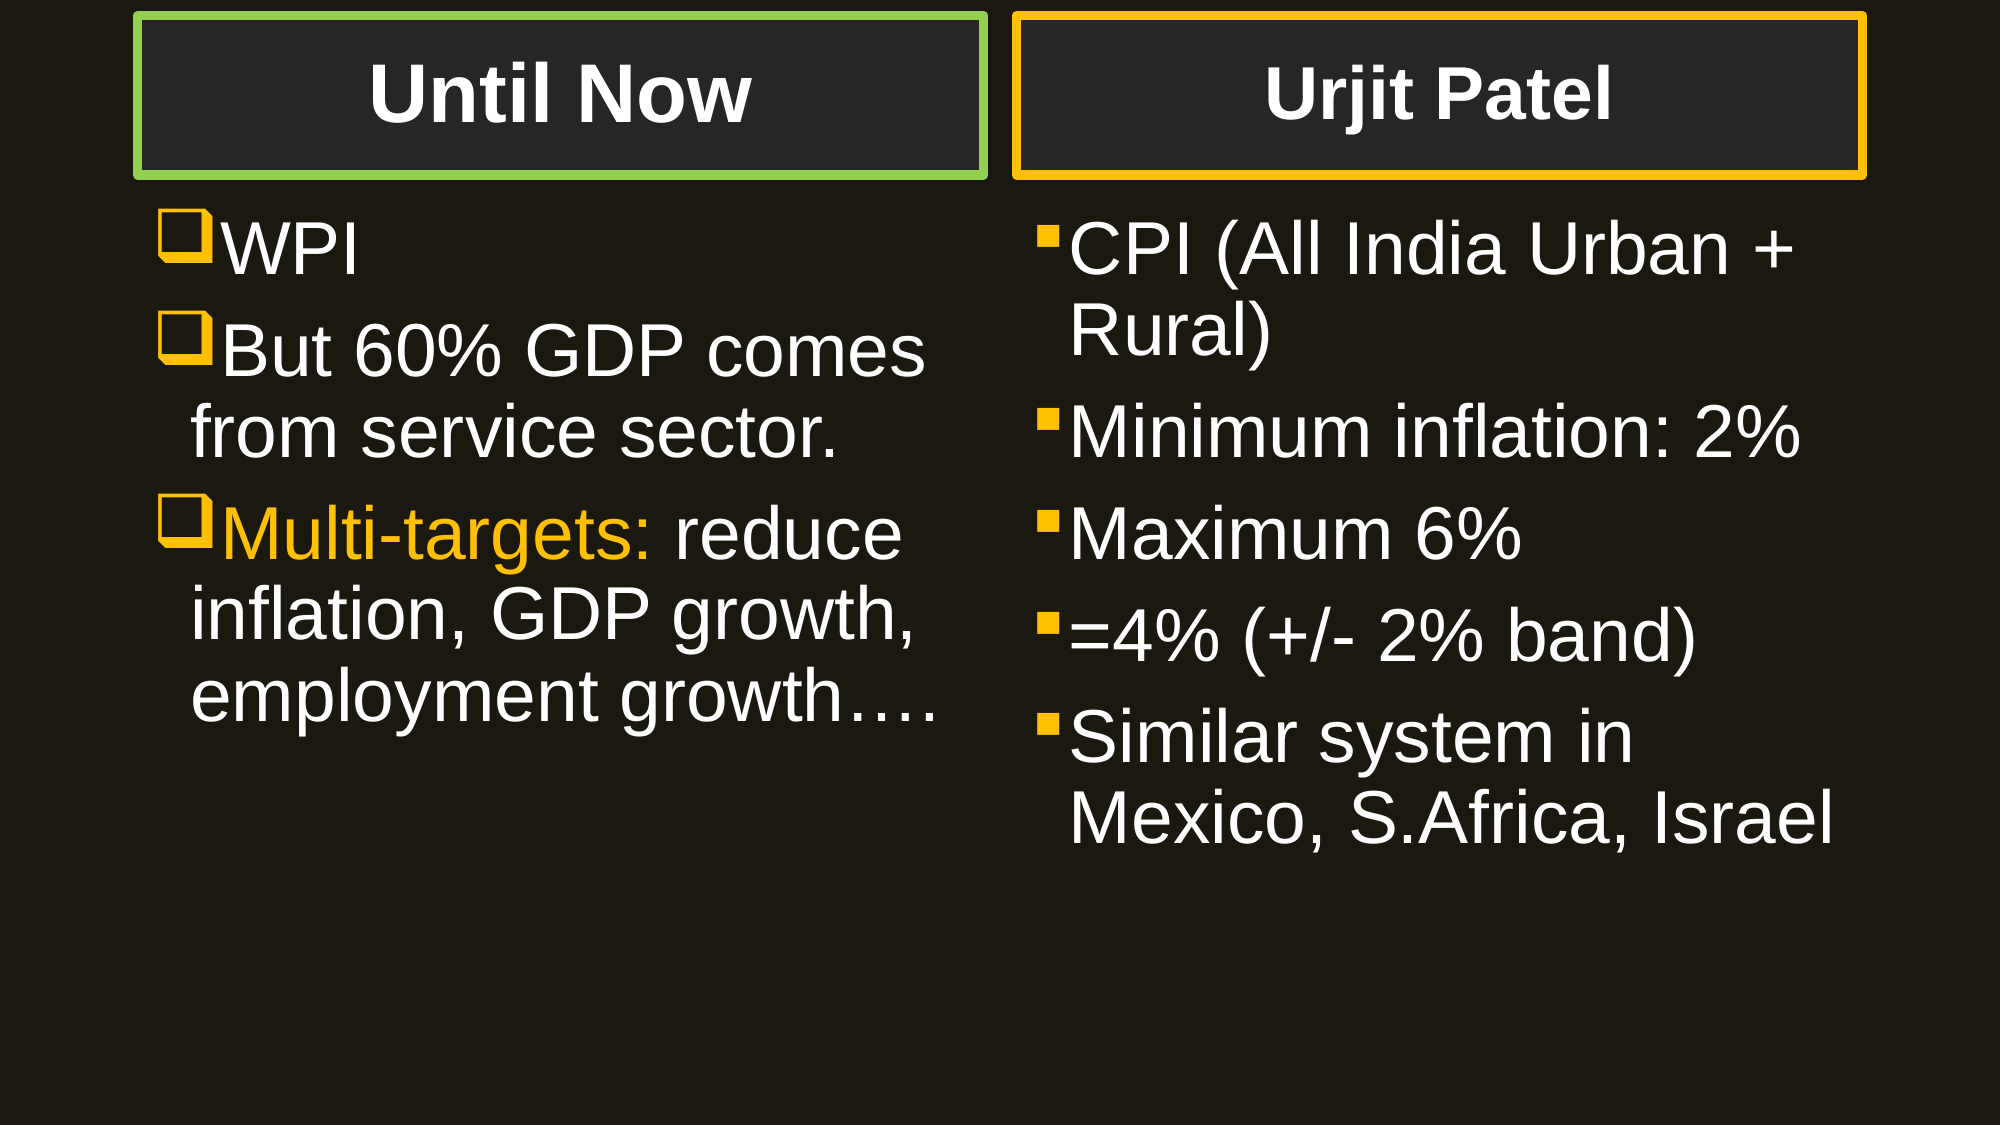

Until Now
Urjit Patel
WPI
But 60% GDP comes from service sector.
Multi-targets: reduce inflation, GDP growth, employment growth….
CPI (All India Urban + Rural)
Minimum inflation: 2%
Maximum 6%
=4% (+/- 2% band)
Similar system in Mexico, S.Africa, Israel